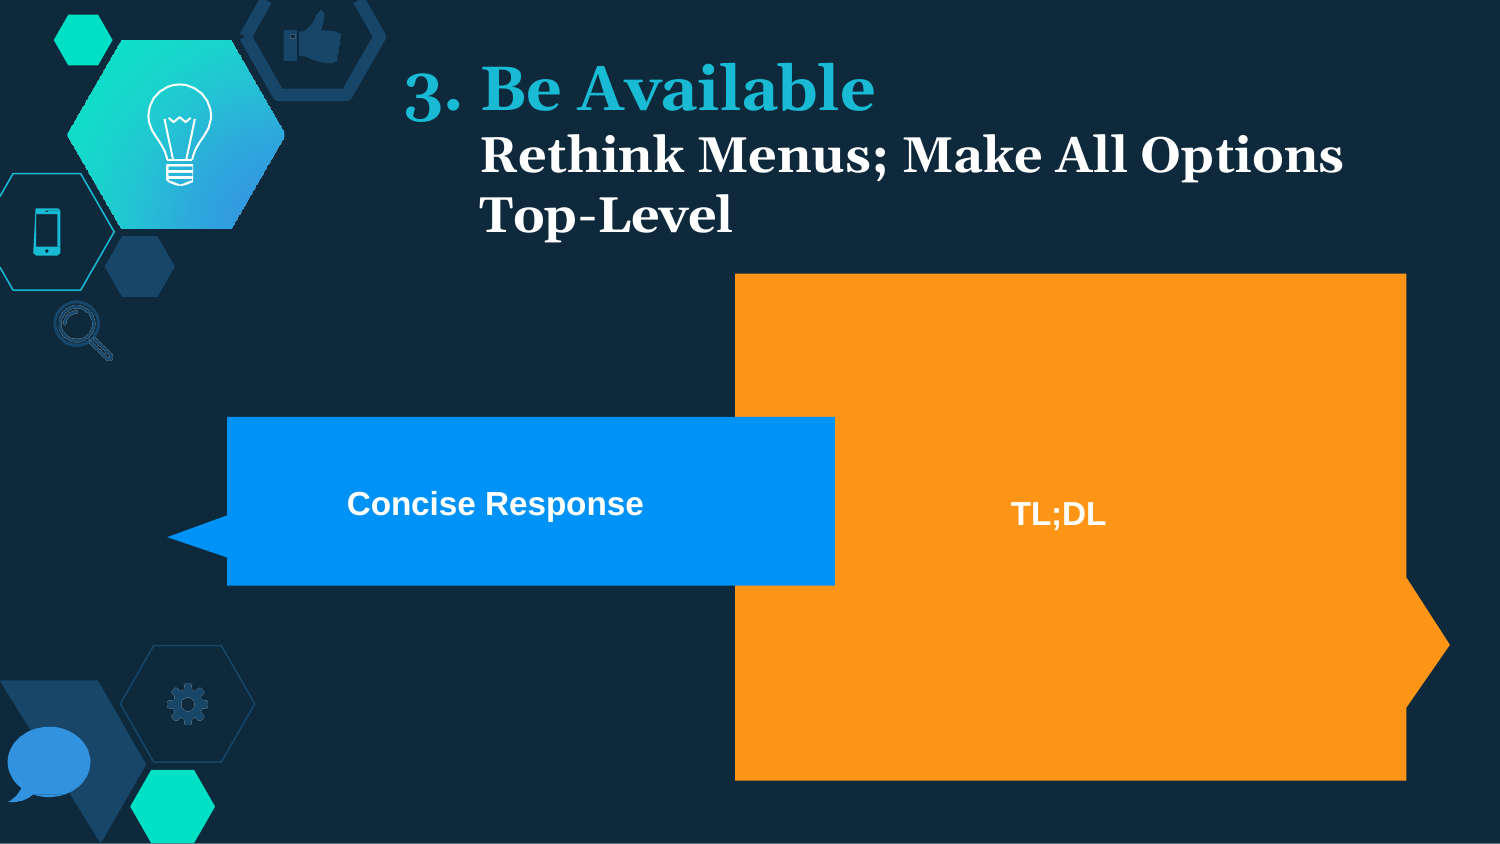

# 3. Be Available
Rethink Menus; Make All Options
Top-Level

Concise Response
TL;DL